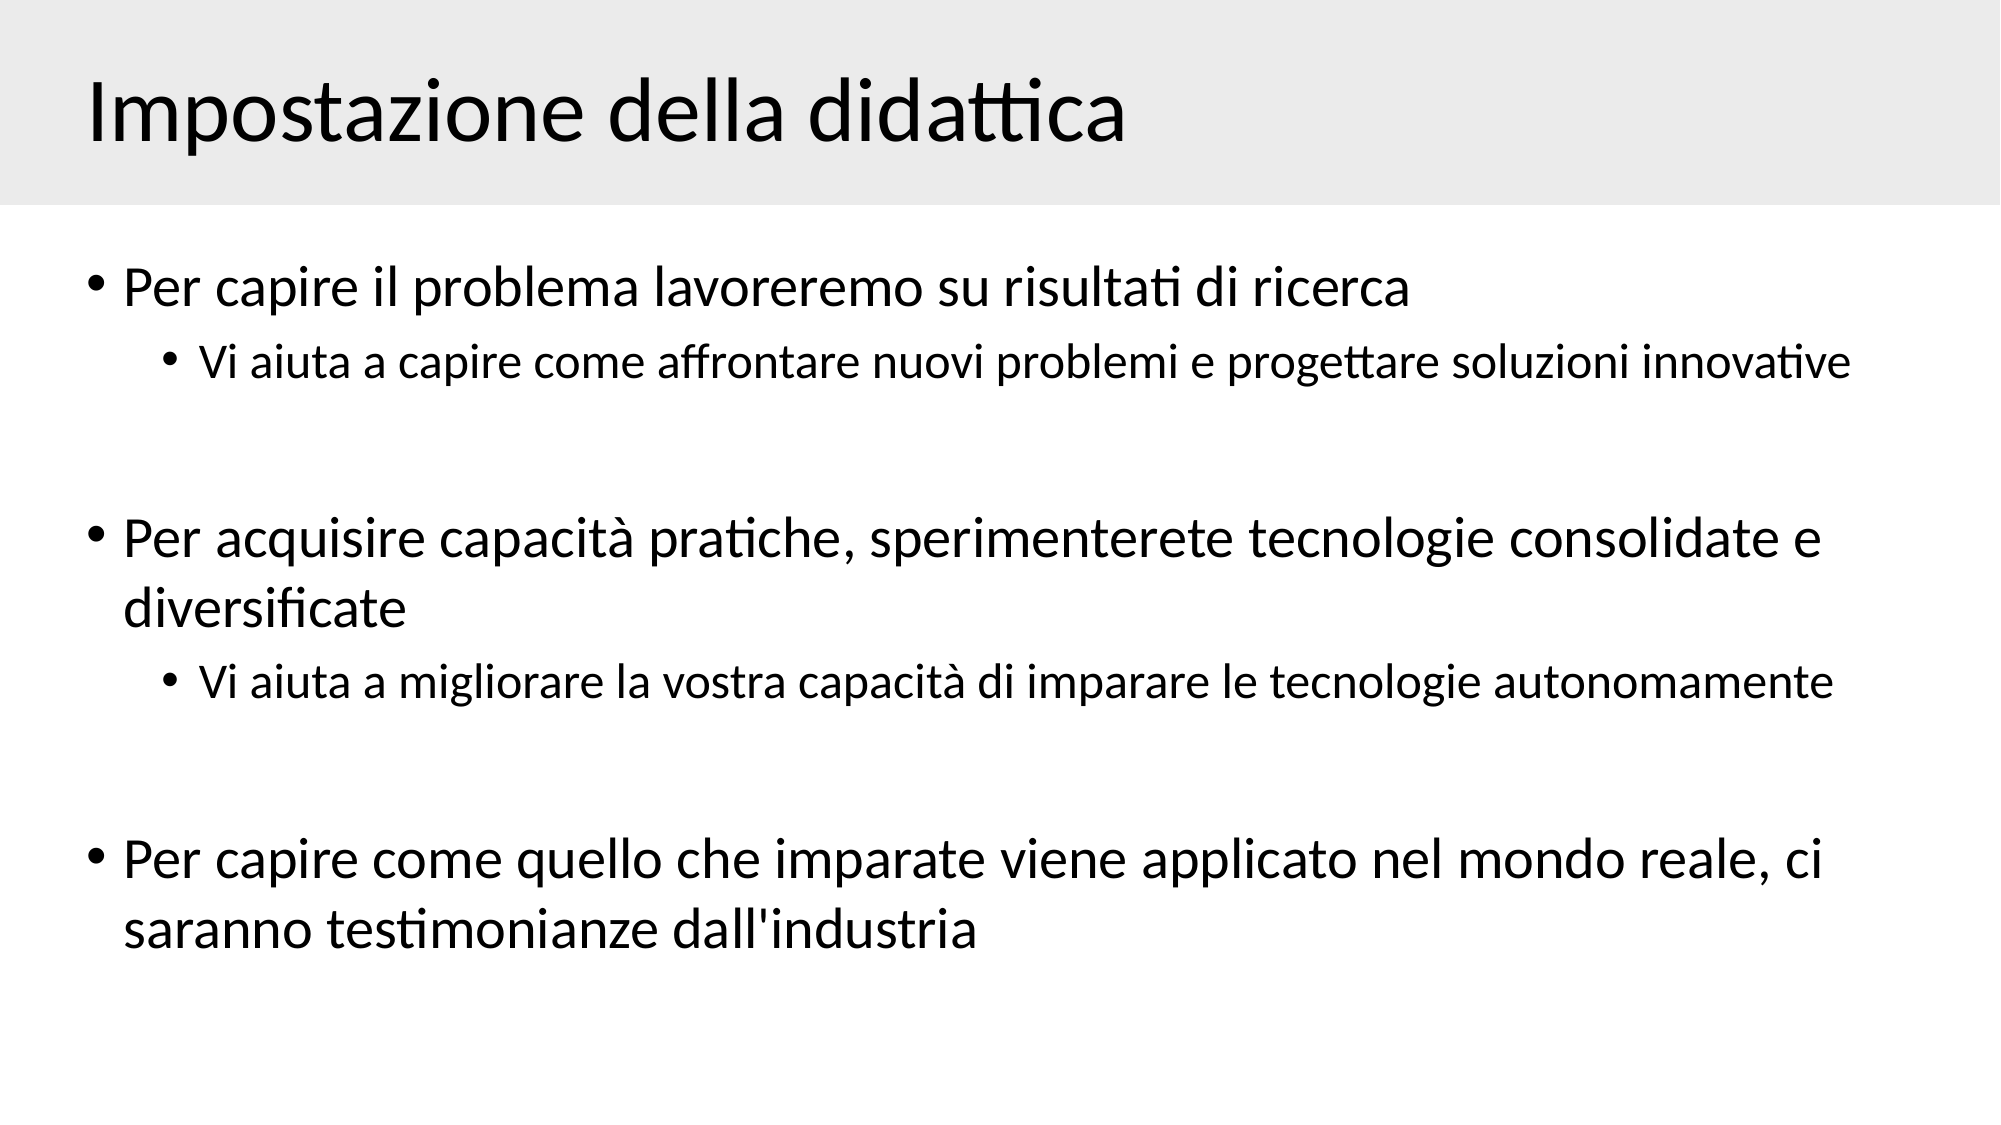

# Impostazione della didattica
Per capire il problema lavoreremo su risultati di ricerca
Vi aiuta a capire come affrontare nuovi problemi e progettare soluzioni innovative

Per acquisire capacità pratiche, sperimenterete tecnologie consolidate e diversificate
Vi aiuta a migliorare la vostra capacità di imparare le tecnologie autonomamente

Per capire come quello che imparate viene applicato nel mondo reale, ci saranno testimonianze dall'industria